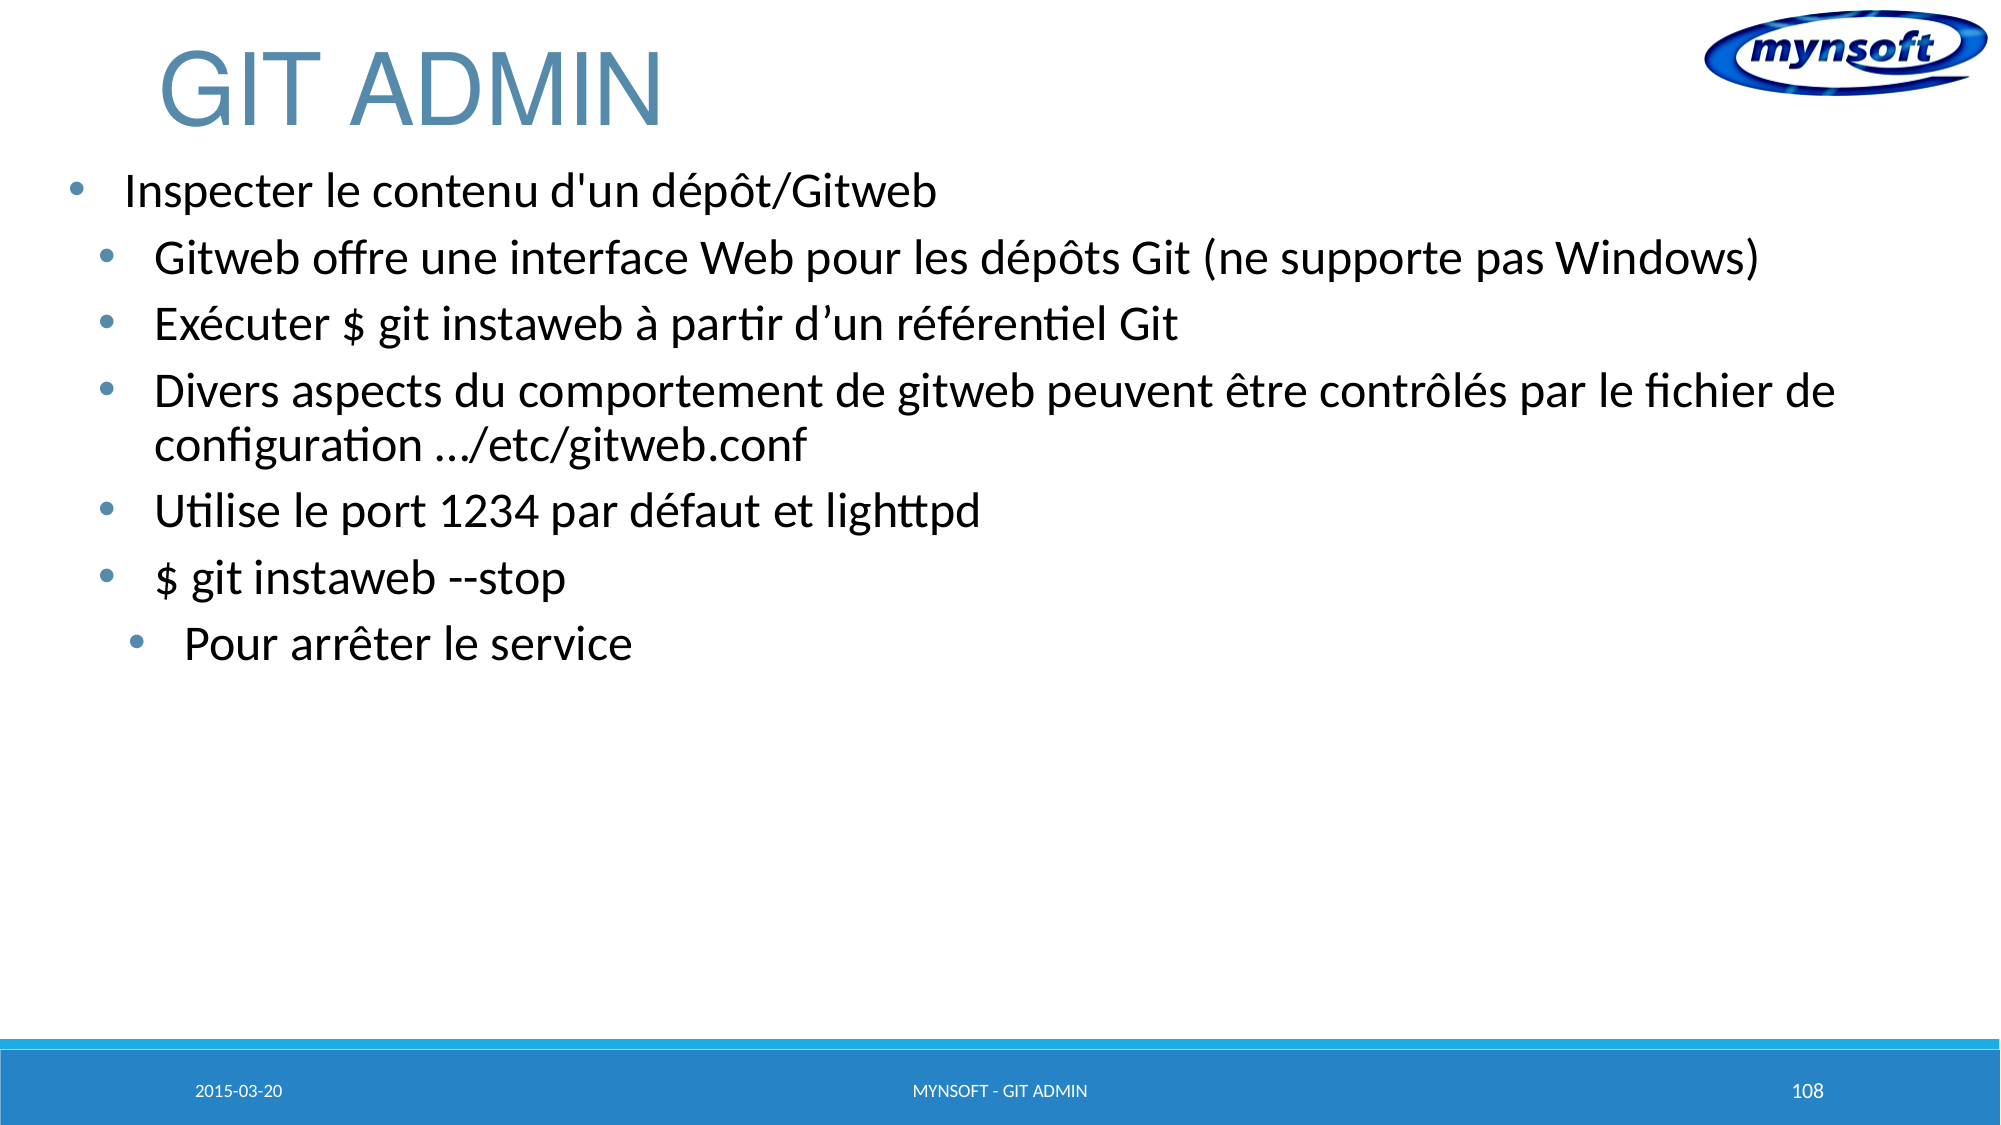

# GIT ADMIN
Inspecter le contenu d'un dépôt/Gitweb
Gitweb offre une interface Web pour les dépôts Git (ne supporte pas Windows)
Exécuter $ git instaweb à partir d’un référentiel Git
Divers aspects du comportement de gitweb peuvent être contrôlés par le fichier de configuration …/etc/gitweb.conf
Utilise le port 1234 par défaut et lighttpd
$ git instaweb --stop
Pour arrêter le service

2015-03-20
MYNSOFT - GIT ADMIN
108